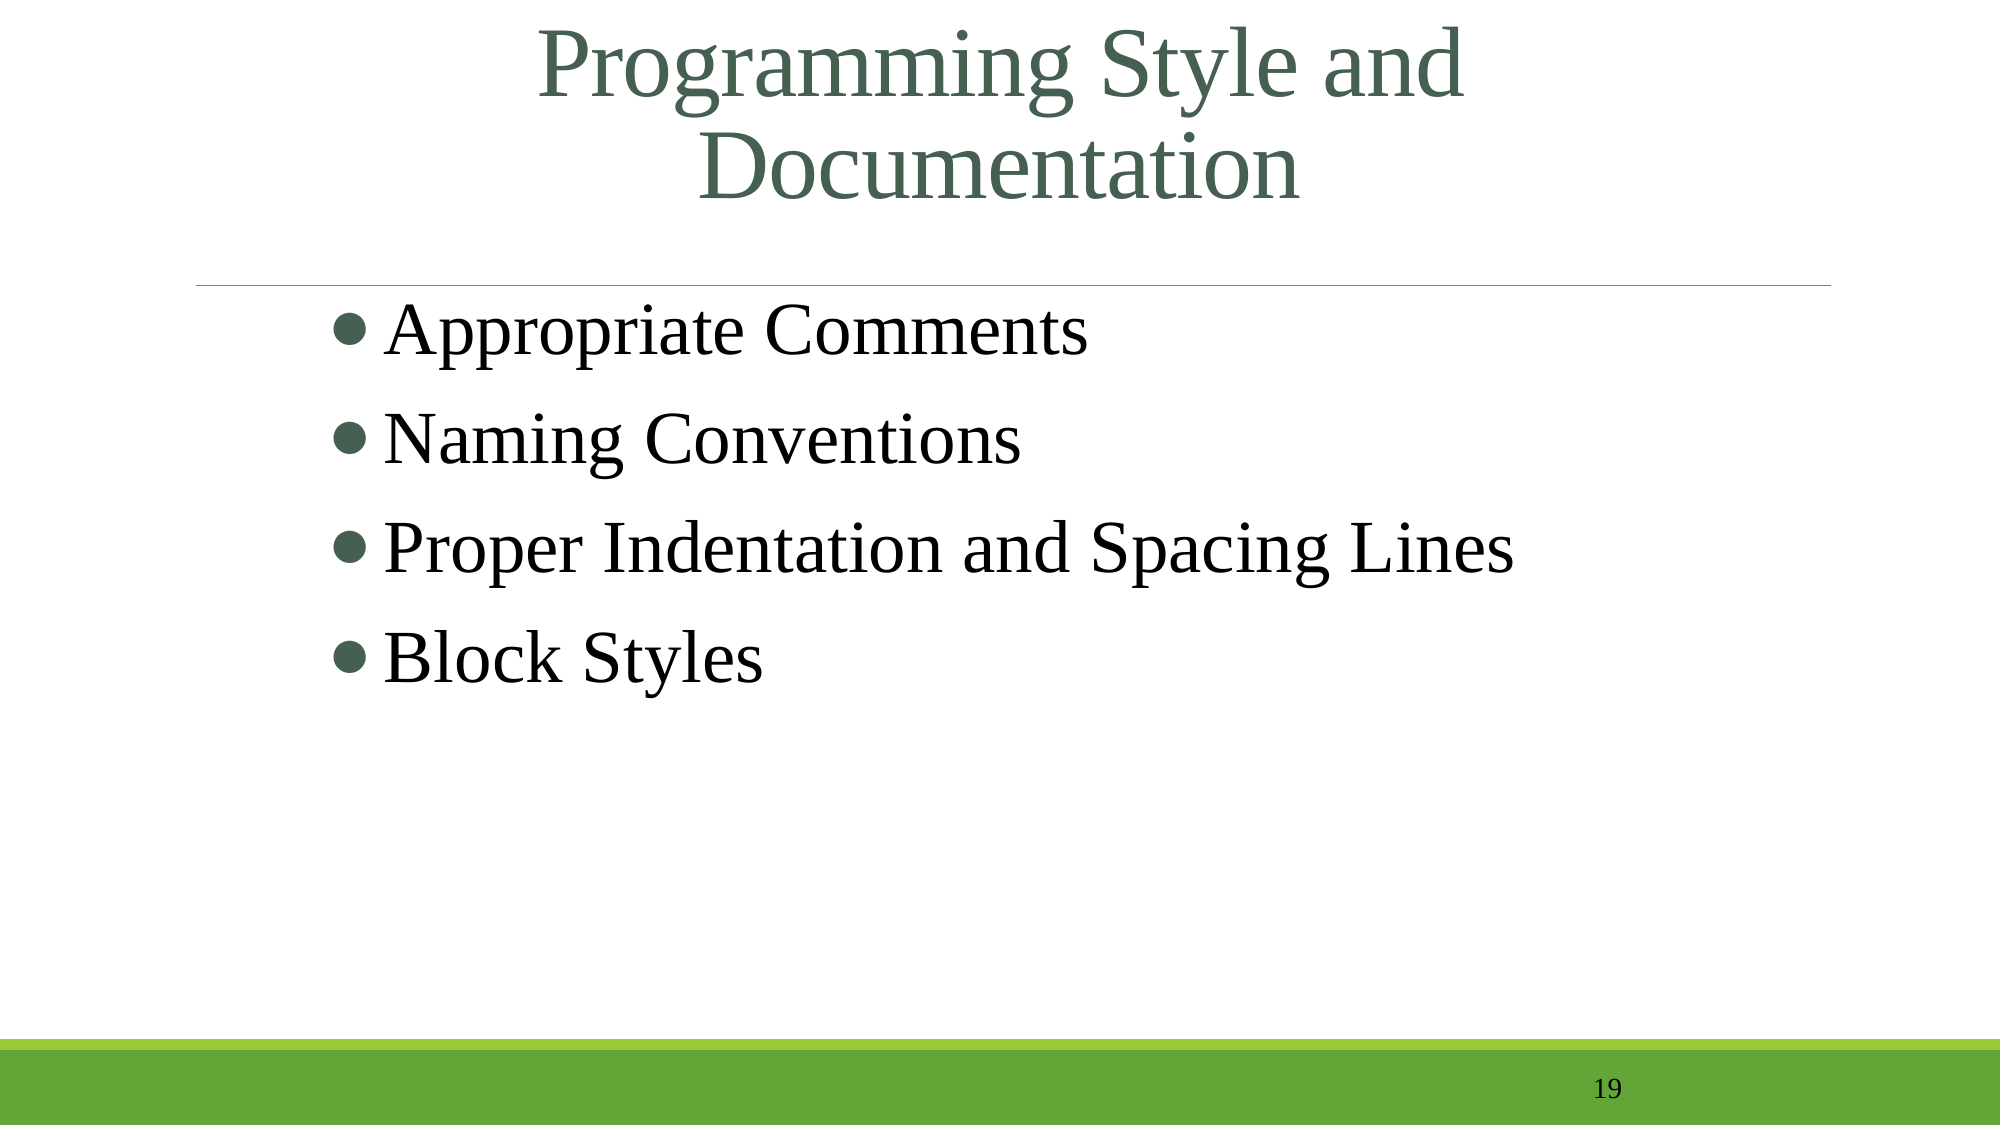

# Programming Style and Documentation
Appropriate Comments
Naming Conventions
Proper Indentation and Spacing Lines
Block Styles
19